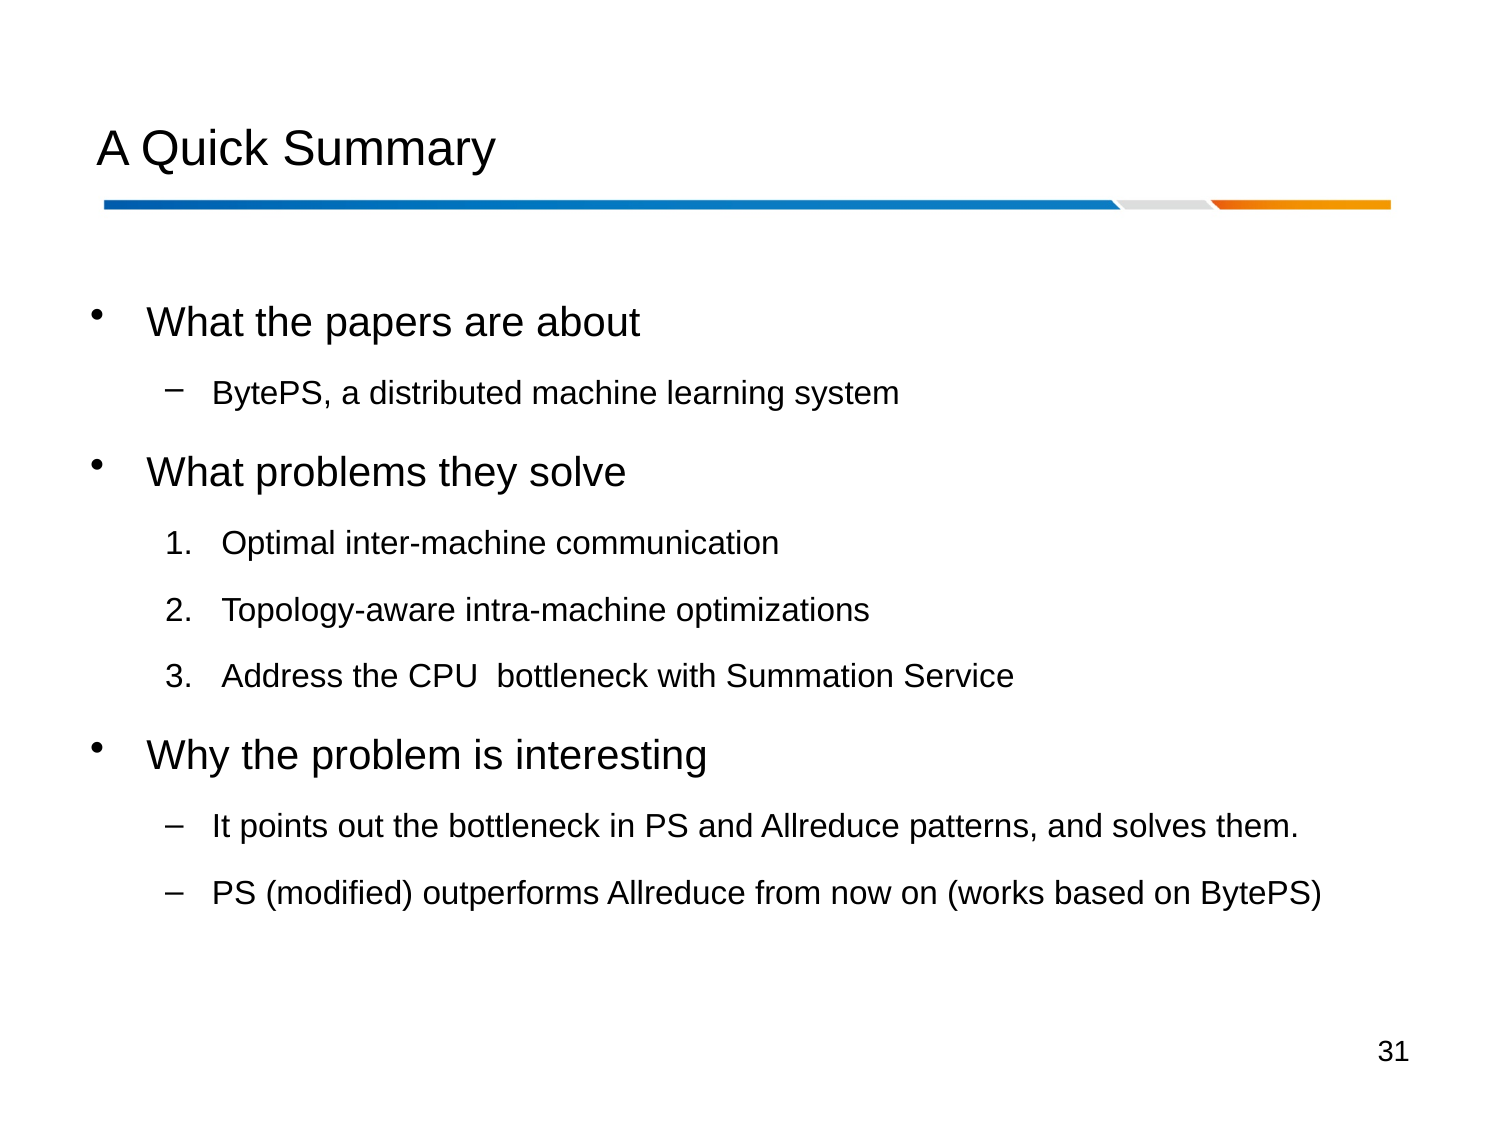

# A Quick Summary
What the papers are about
BytePS, a distributed machine learning system
What problems they solve
Optimal inter-machine communication
Topology-aware intra-machine optimizations
Address the CPU  bottleneck with Summation Service
Why the problem is interesting
It points out the bottleneck in PS and Allreduce patterns, and solves them.
PS (modified) outperforms Allreduce from now on (works based on BytePS)
31